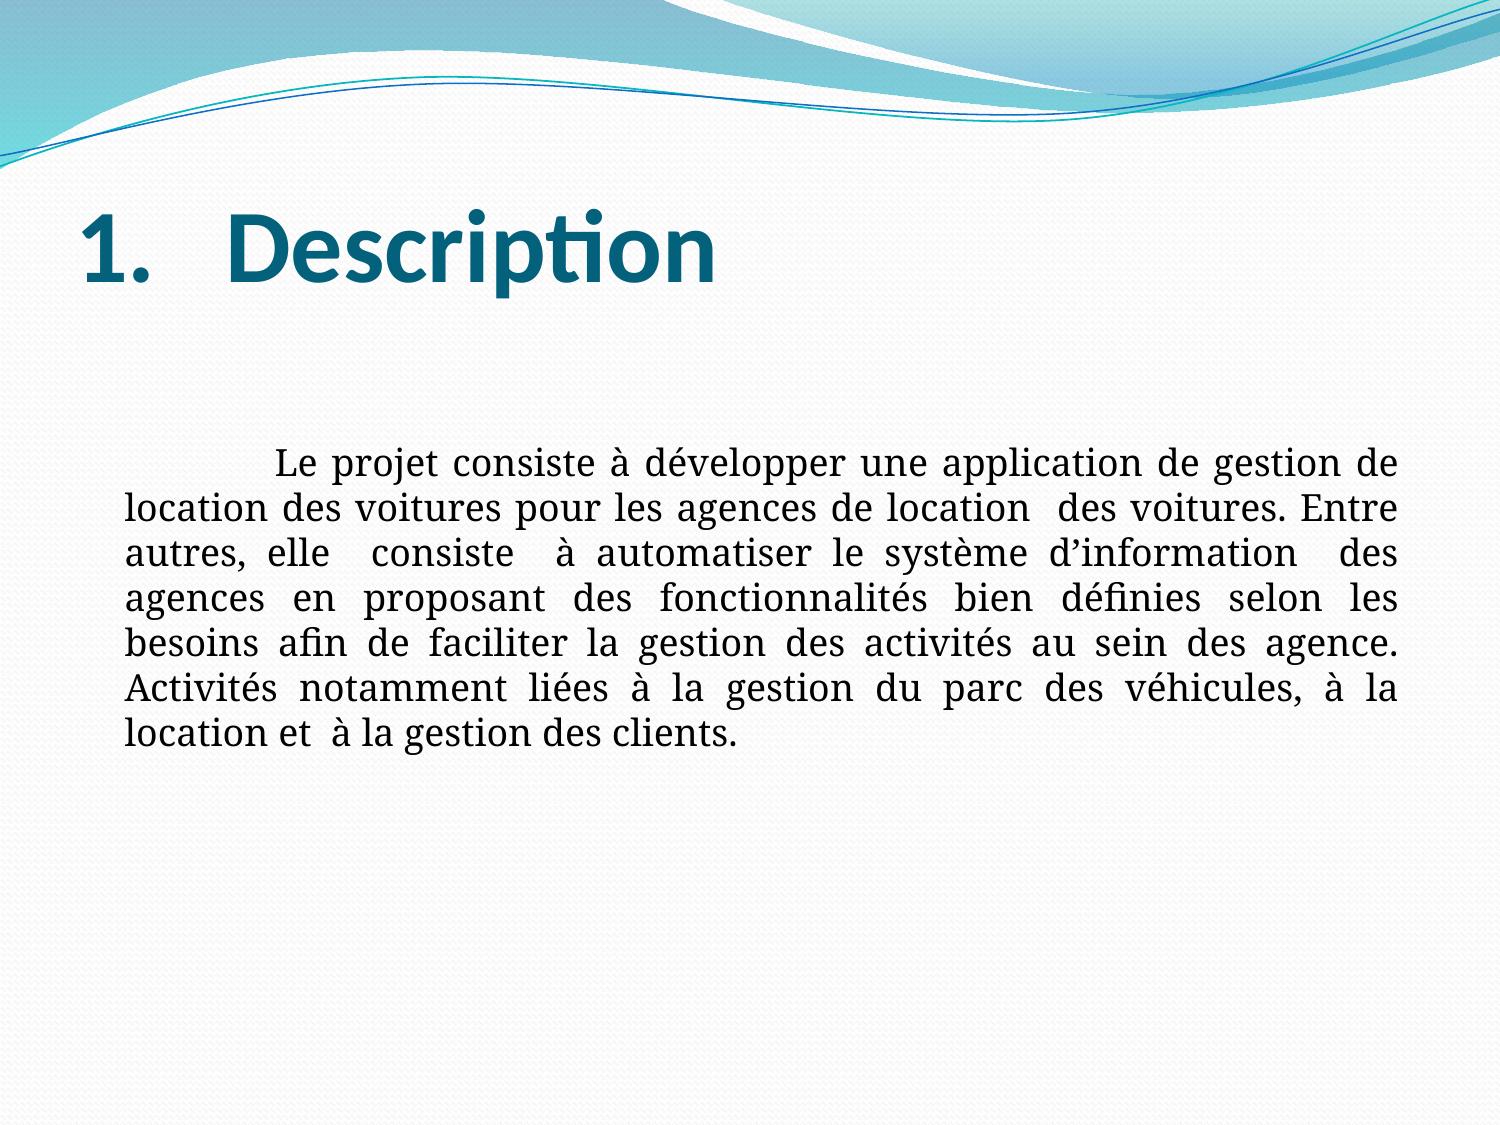

# Description

		Le projet consiste à développer une application de gestion de location des voitures pour les agences de location  des voitures. Entre autres, elle  consiste  à automatiser le système d’information  des agences en proposant des fonctionnalités bien définies selon les besoins afin de faciliter la gestion des activités au sein des agence. Activités notamment liées à la gestion du parc des véhicules, à la location et  à la gestion des clients.